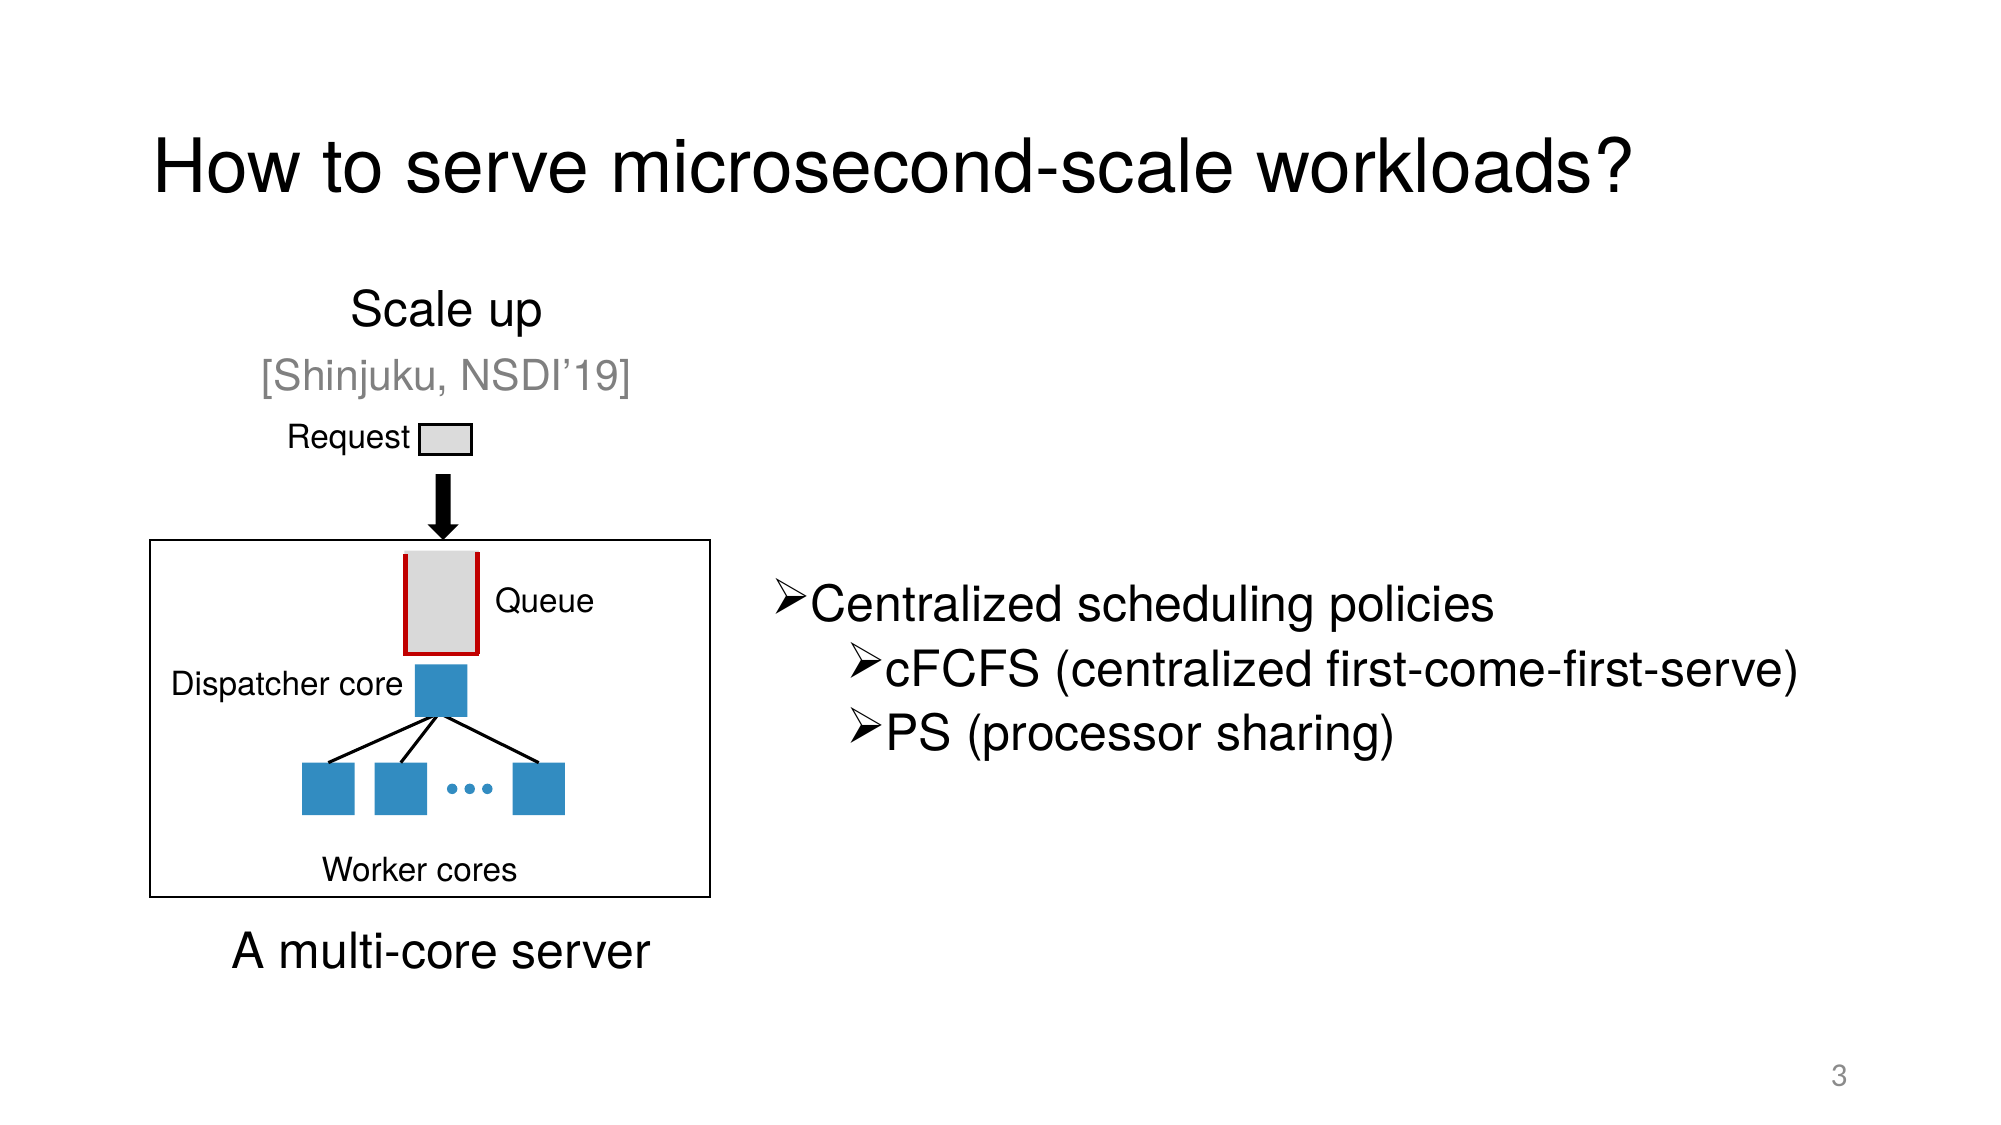

# How to serve microsecond-scale workloads?
Scale up
[Shinjuku, NSDI’19]

Request

Queue
Centralized scheduling policies
cFCFS (centralized first-come-first-serve)
PS (processor sharing)
Dispatcher core

Worker cores
A multi-core server
3